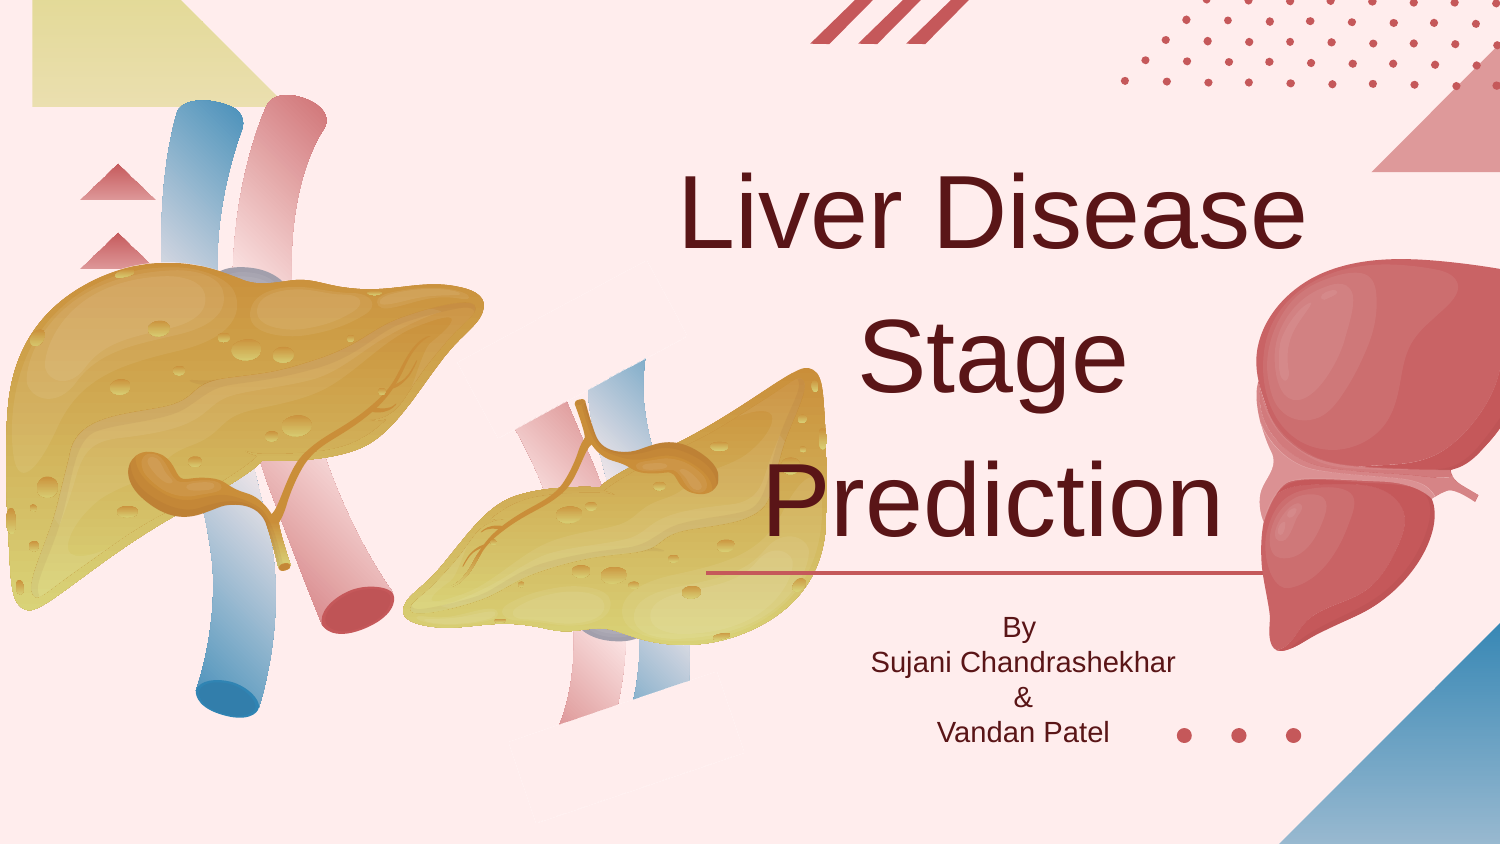

# Liver Disease Stage Prediction
By
Sujani Chandrashekhar
&
Vandan Patel